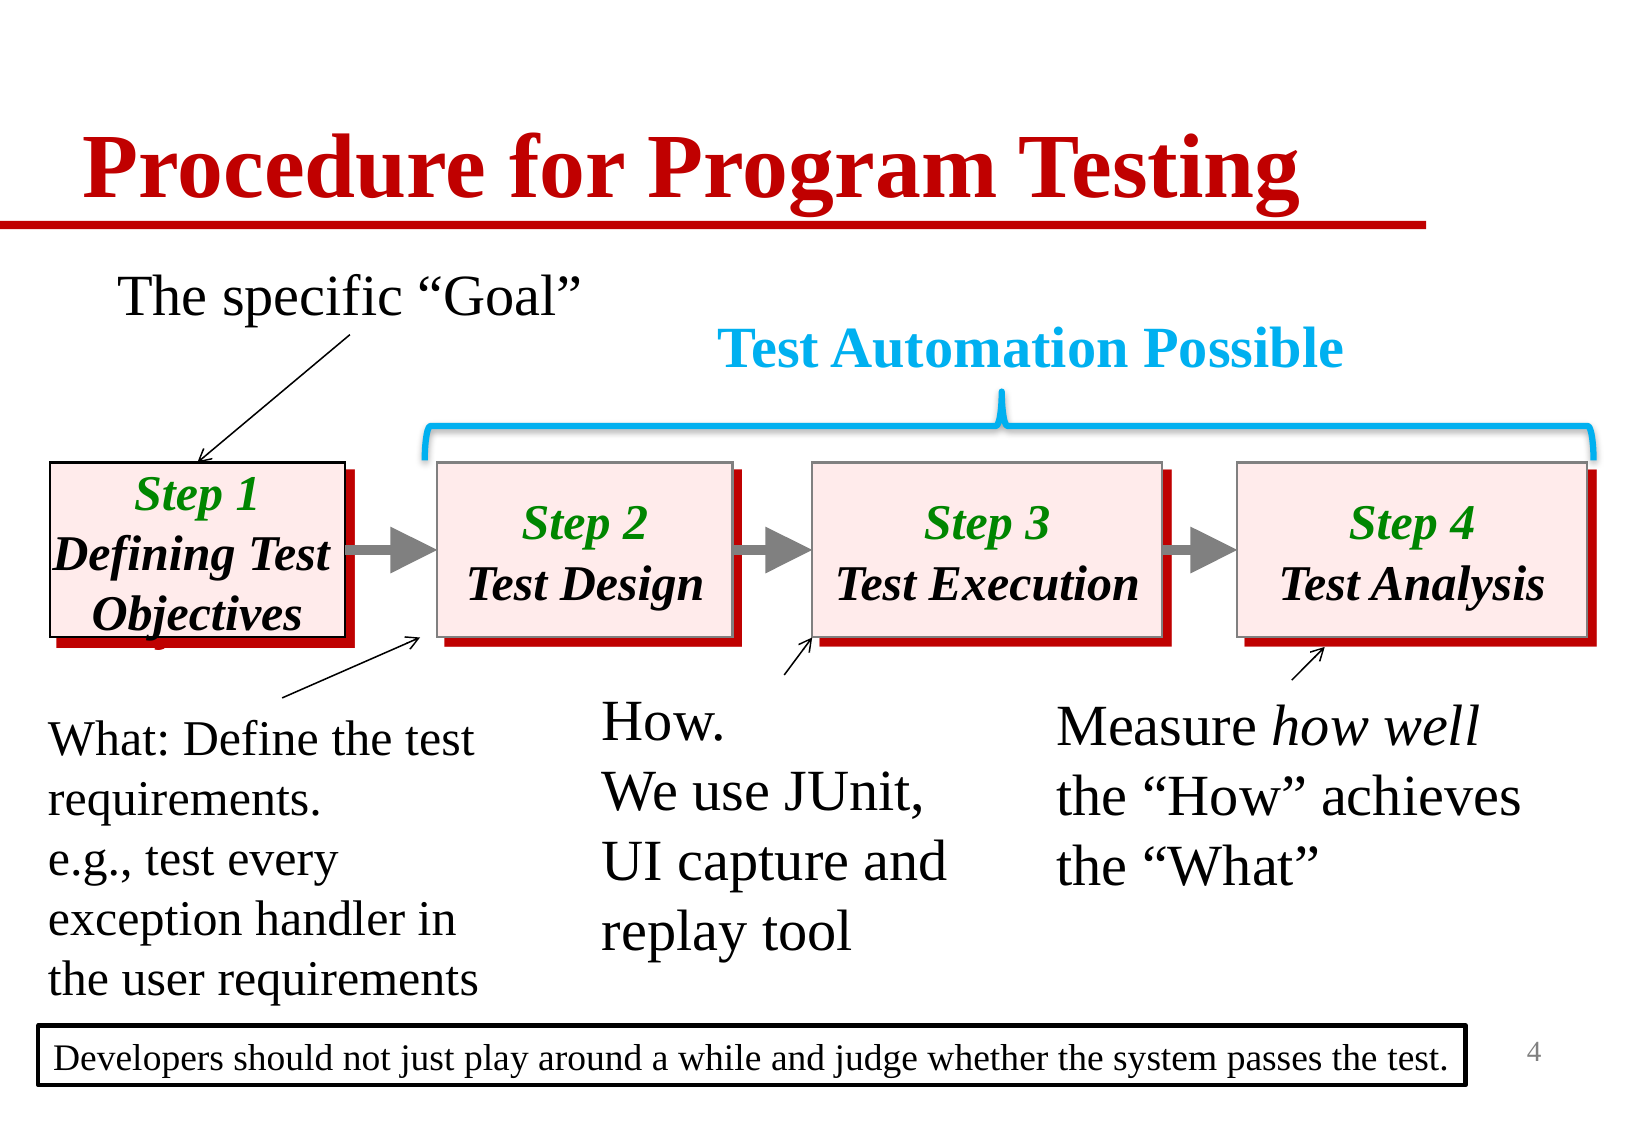

# Procedure for Program Testing
The specific “Goal”
Test Automation Possible
Step 1
Defining Test
Objectives
Step 2
Test Design
Step 3
Test Execution
Step 4
Test Analysis
How.
We use JUnit,
UI capture and replay tool
Measure how well the “How” achieves the “What”
What: Define the test requirements.
e.g., test every exception handler in the user requirements
4
Developers should not just play around a while and judge whether the system passes the test.